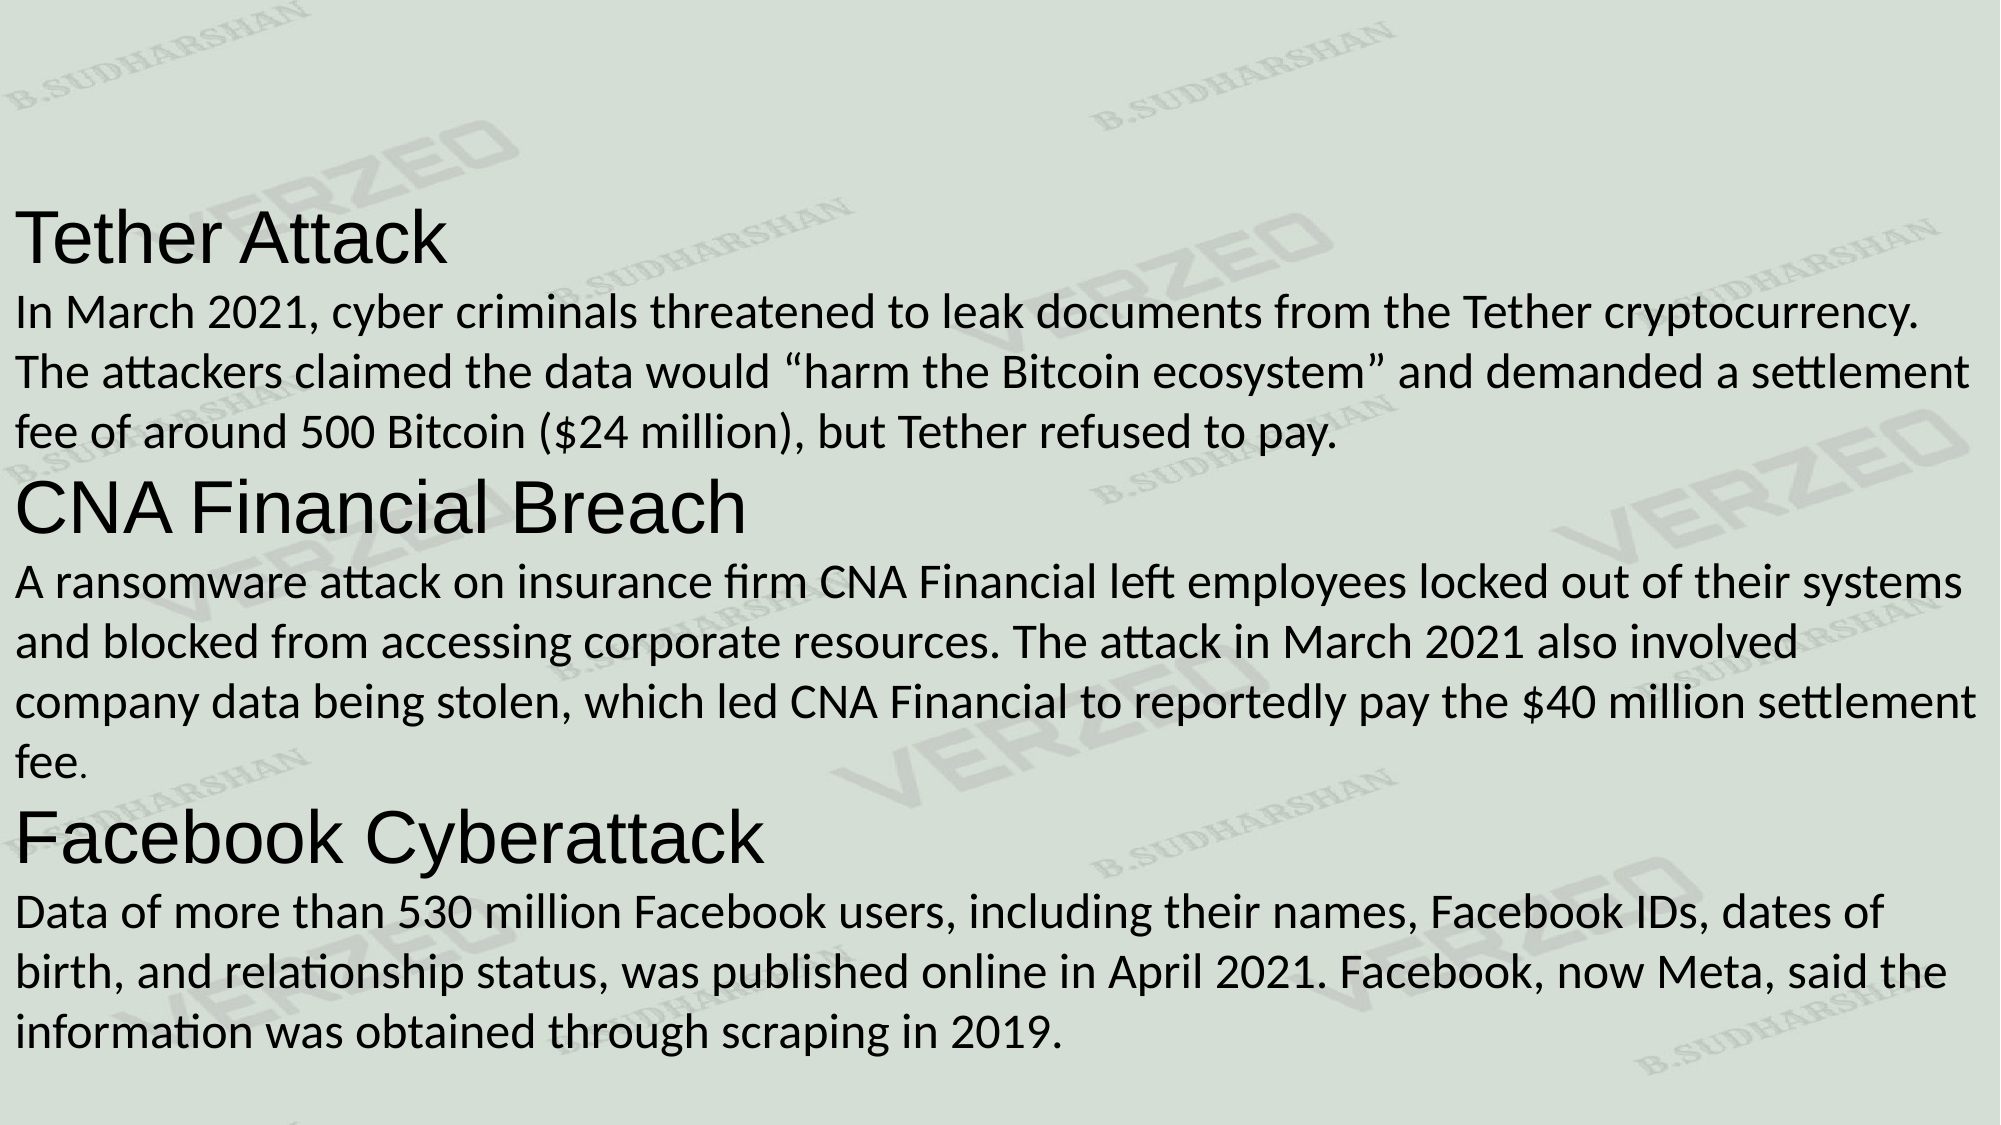

Tether Attack
In March 2021, cyber criminals threatened to leak documents from the Tether cryptocurrency. The attackers claimed the data would “harm the Bitcoin ecosystem” and demanded a settlement fee of around 500 Bitcoin ($24 million), but Tether refused to pay.
CNA Financial Breach
A ransomware attack on insurance firm CNA Financial left employees locked out of their systems and blocked from accessing corporate resources. The attack in March 2021 also involved company data being stolen, which led CNA Financial to reportedly pay the $40 million settlement fee.
Facebook Cyberattack
Data of more than 530 million Facebook users, including their names, Facebook IDs, dates of birth, and relationship status, was published online in April 2021. Facebook, now Meta, said the information was obtained through scraping in 2019.